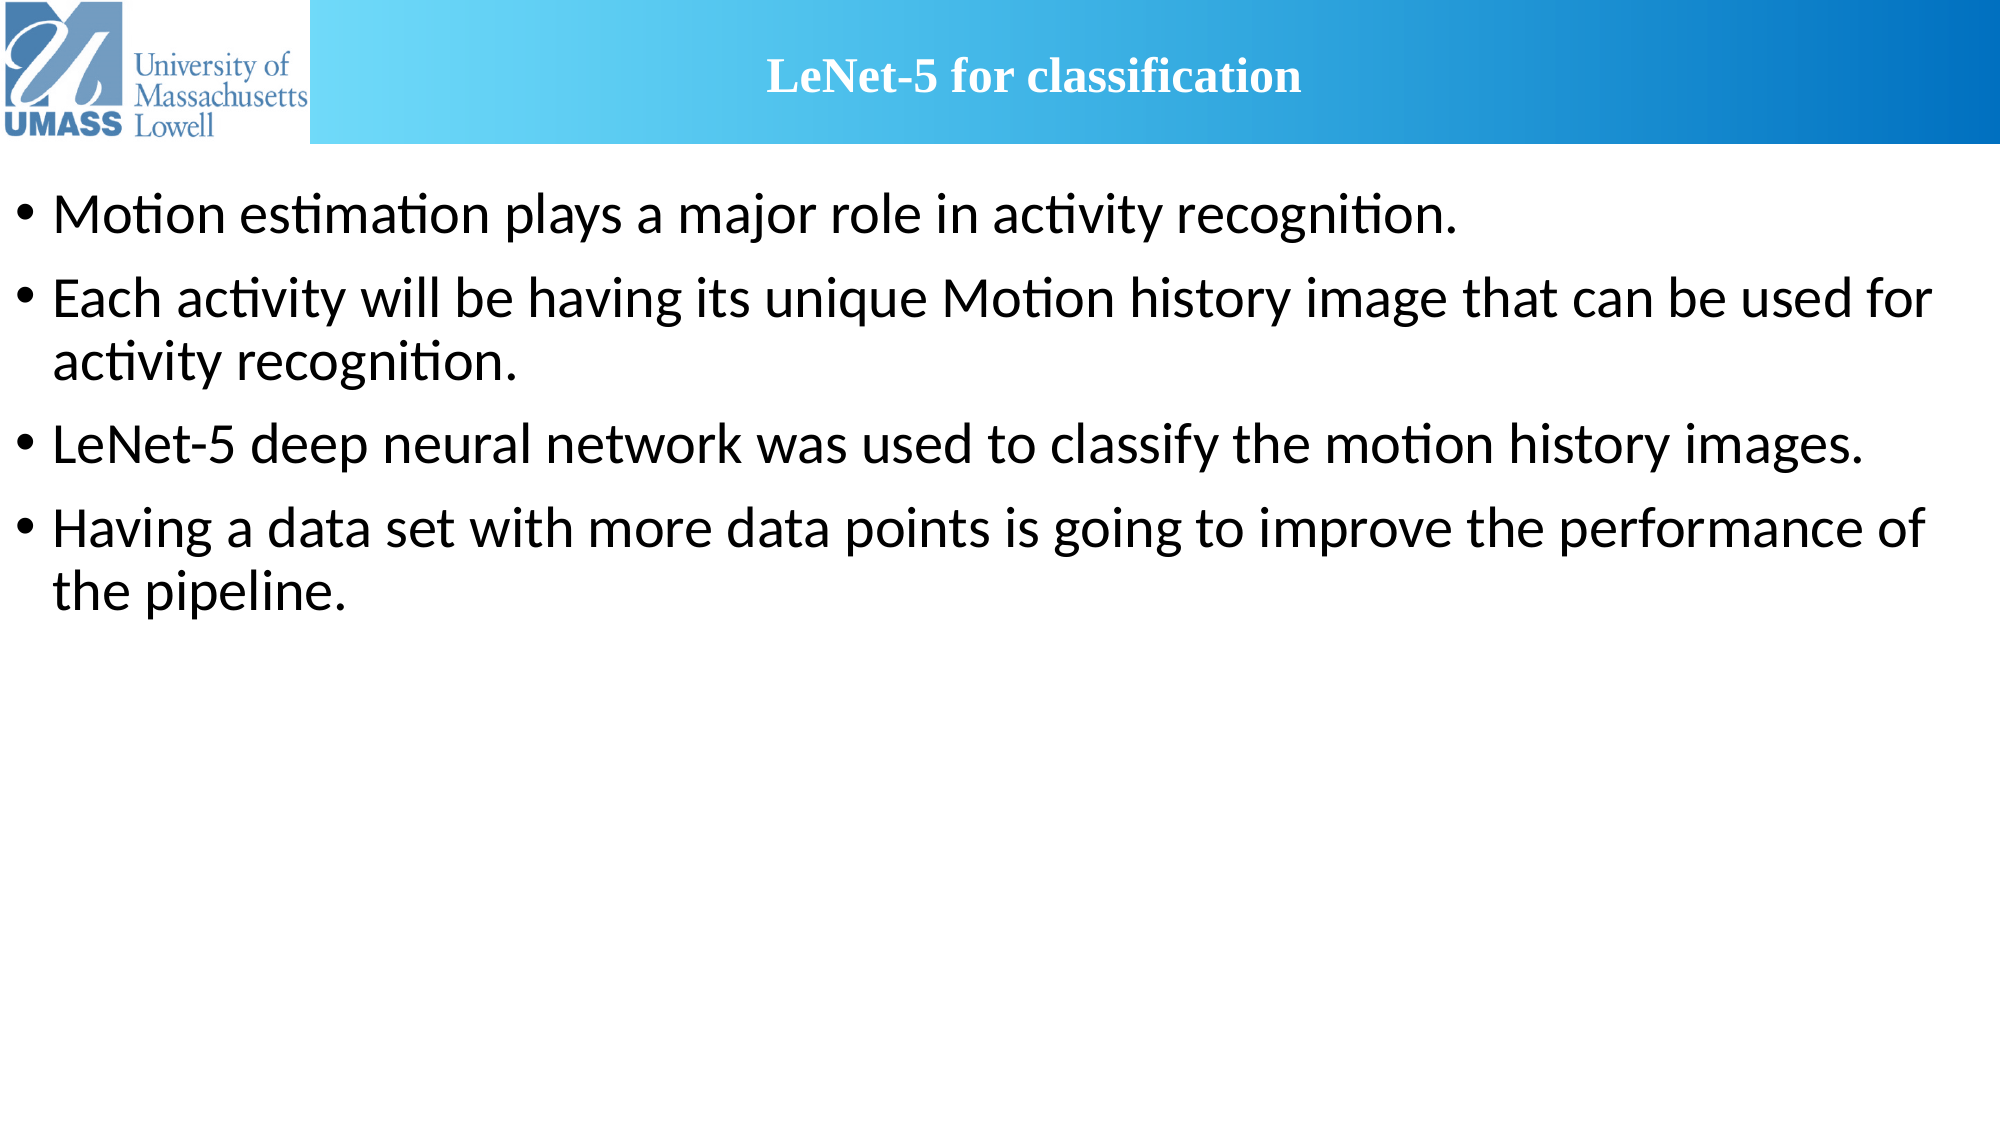

LeNet-5 for classification
Motion estimation plays a major role in activity recognition.
Each activity will be having its unique Motion history image that can be used for activity recognition.
LeNet-5 deep neural network was used to classify the motion history images.
Having a data set with more data points is going to improve the performance of the pipeline.